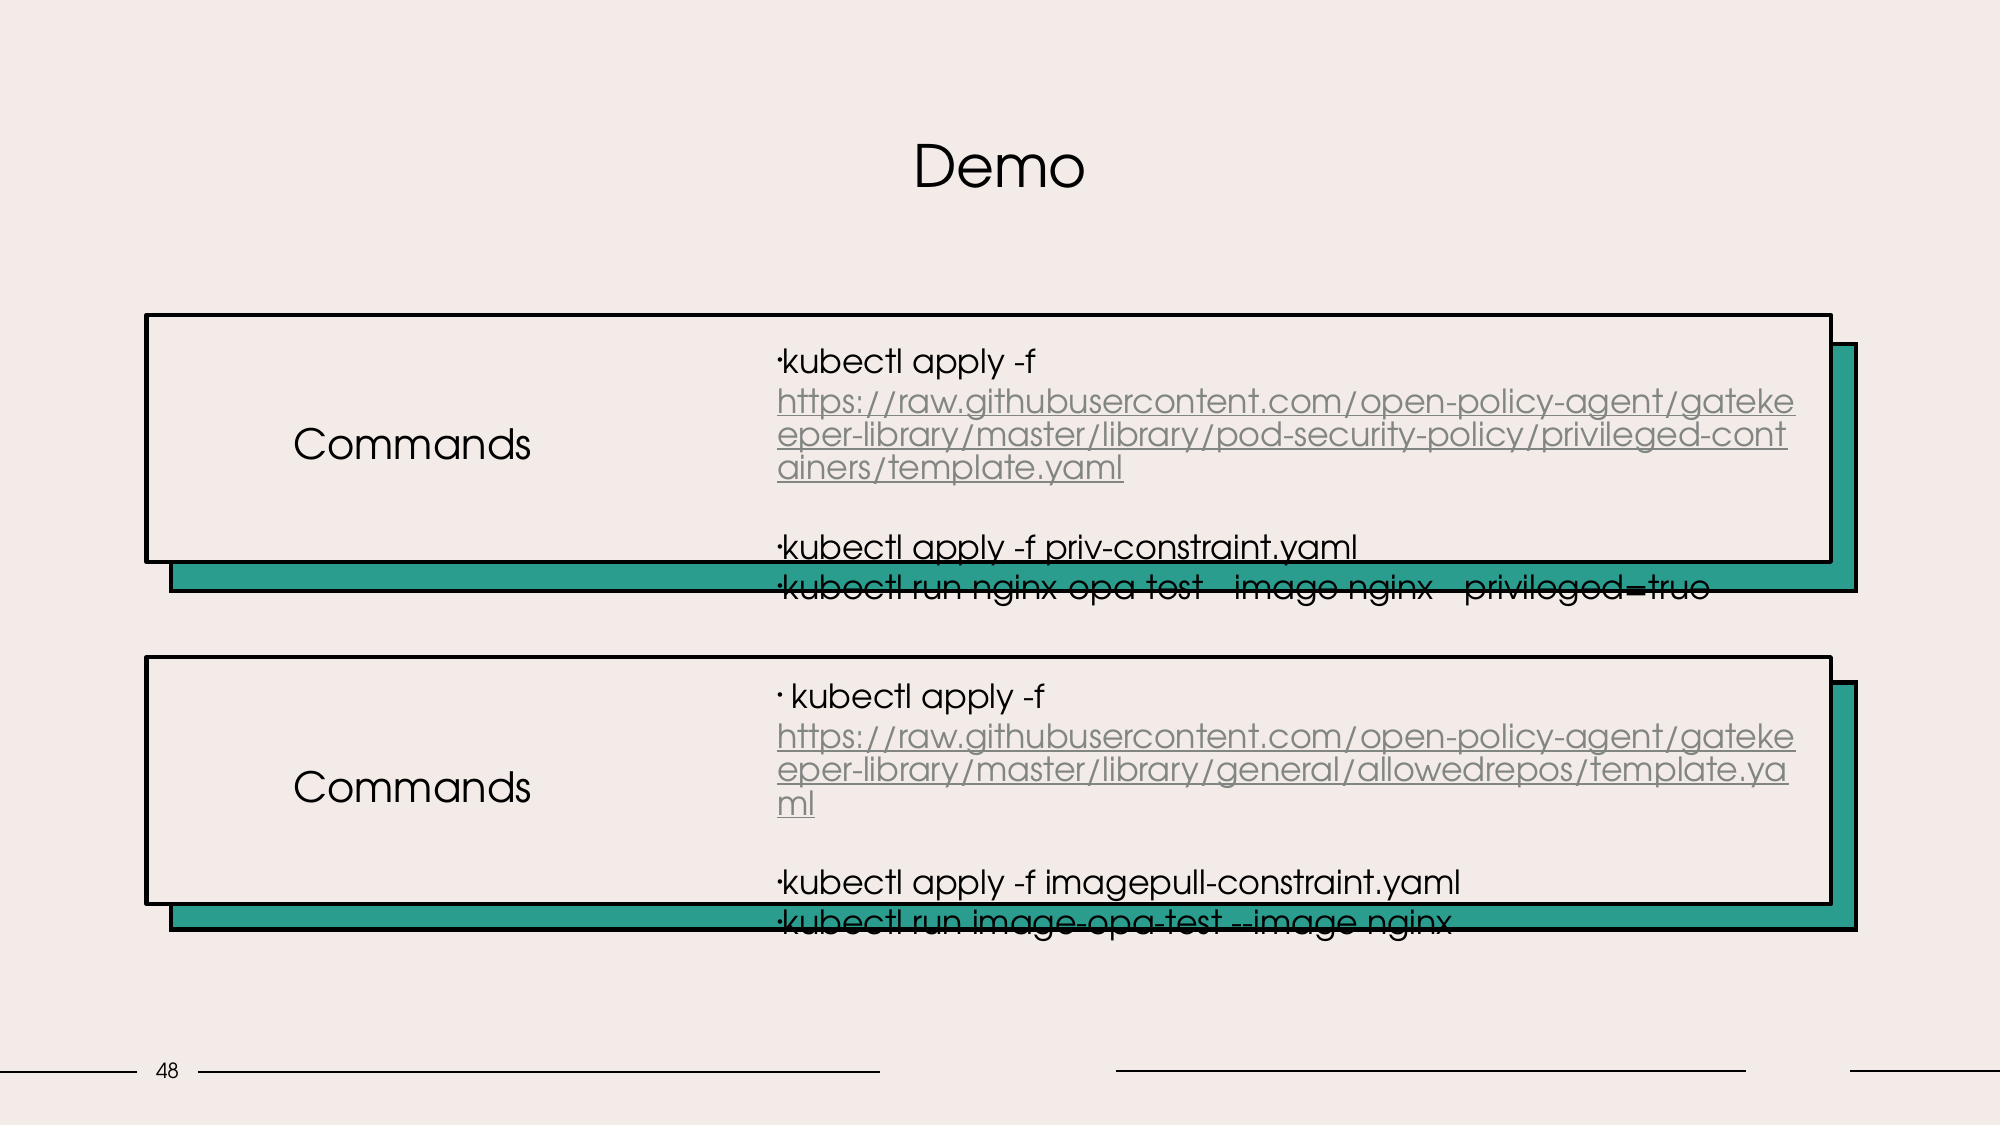

# Demo
Commands
kubectl apply -f https://raw.githubusercontent.com/open-policy-agent/gatekeeper-library/master/library/pod-security-policy/privileged-containers/template.yaml
kubectl apply -f priv-constraint.yaml
kubectl run nginx-opa-test --image nginx --privileged=true

Commands
 kubectl apply -f https://raw.githubusercontent.com/open-policy-agent/gatekeeper-library/master/library/general/allowedrepos/template.yaml
kubectl apply -f imagepull-constraint.yaml
kubectl run image-opa-test --image nginx

48